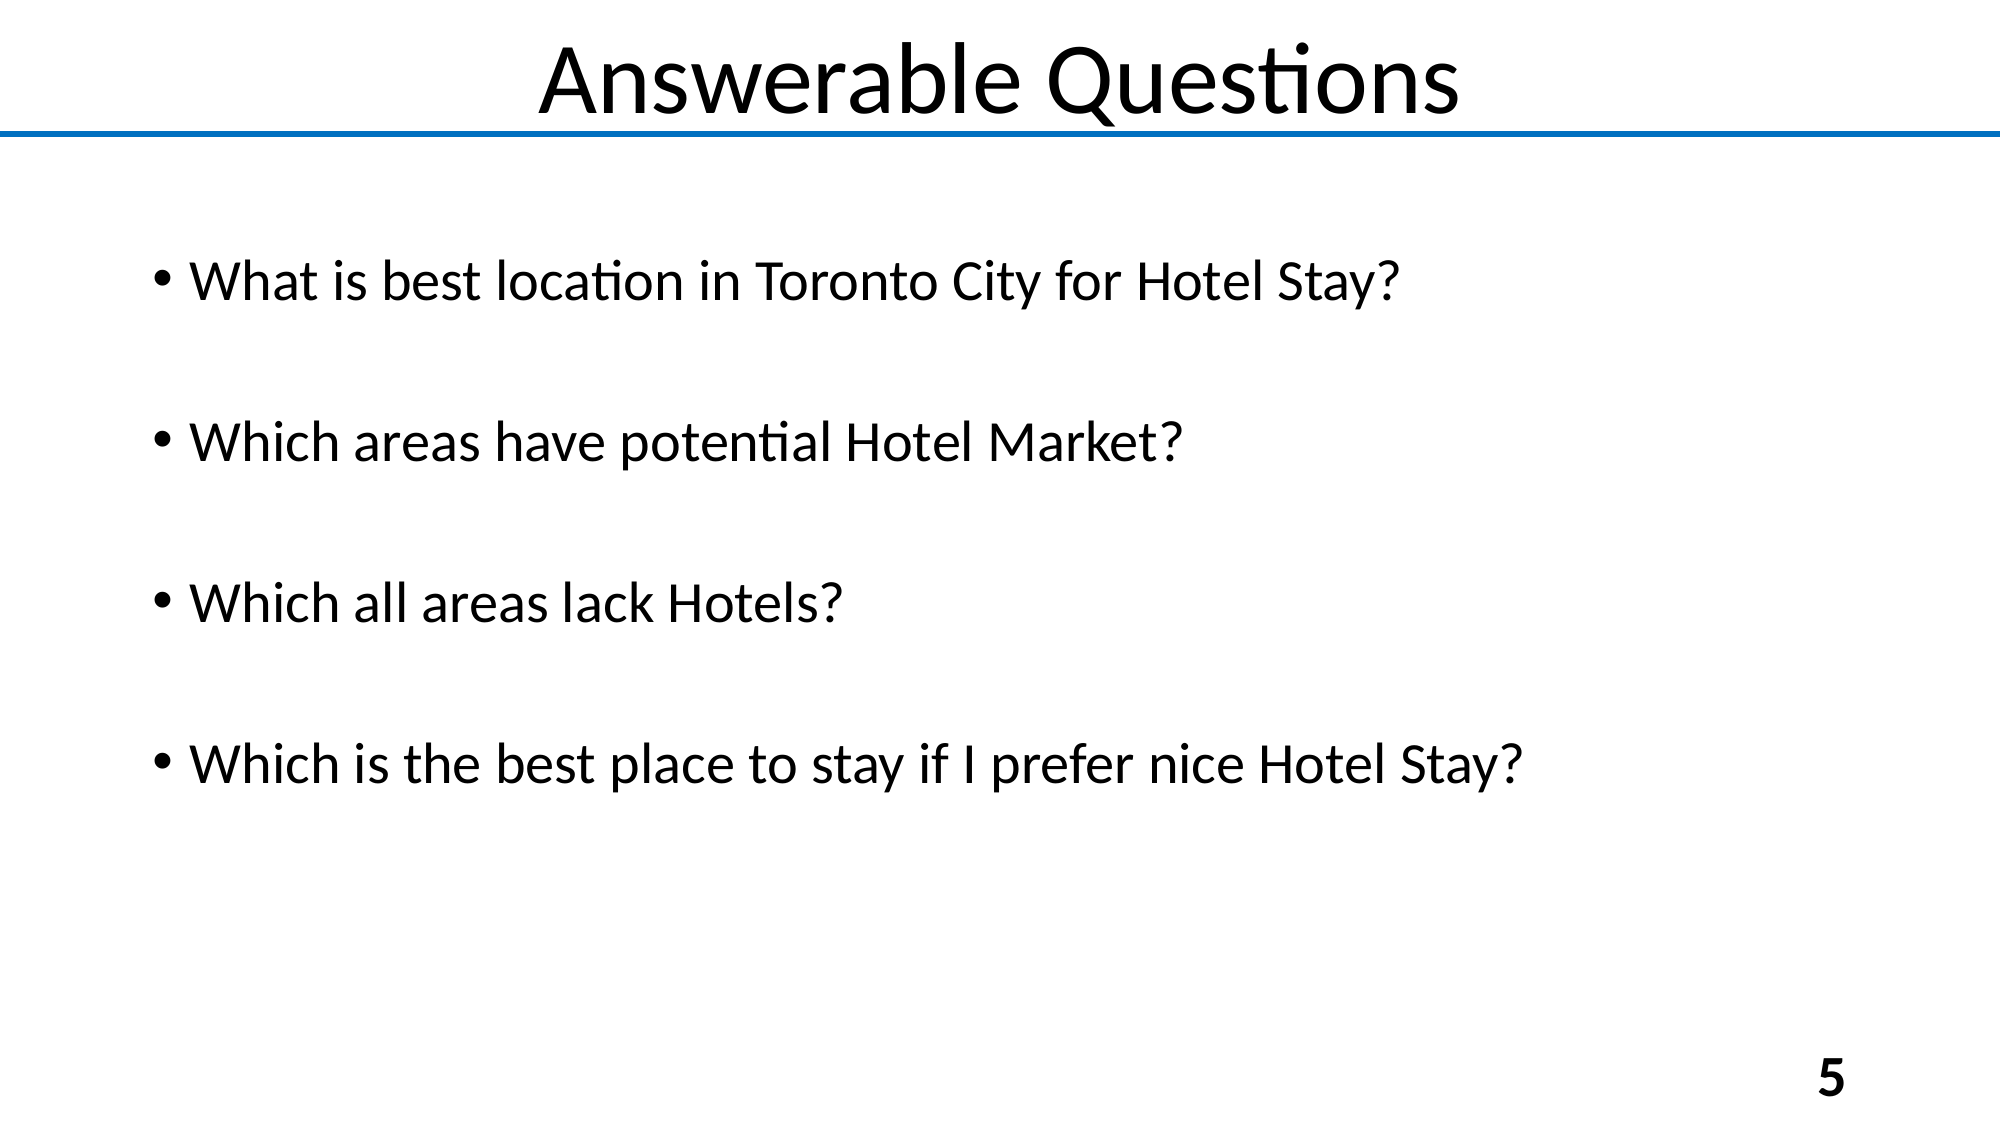

# Answerable Questions
What is best location in Toronto City for Hotel Stay?
Which areas have potential Hotel Market?
Which all areas lack Hotels?
Which is the best place to stay if I prefer nice Hotel Stay?
5